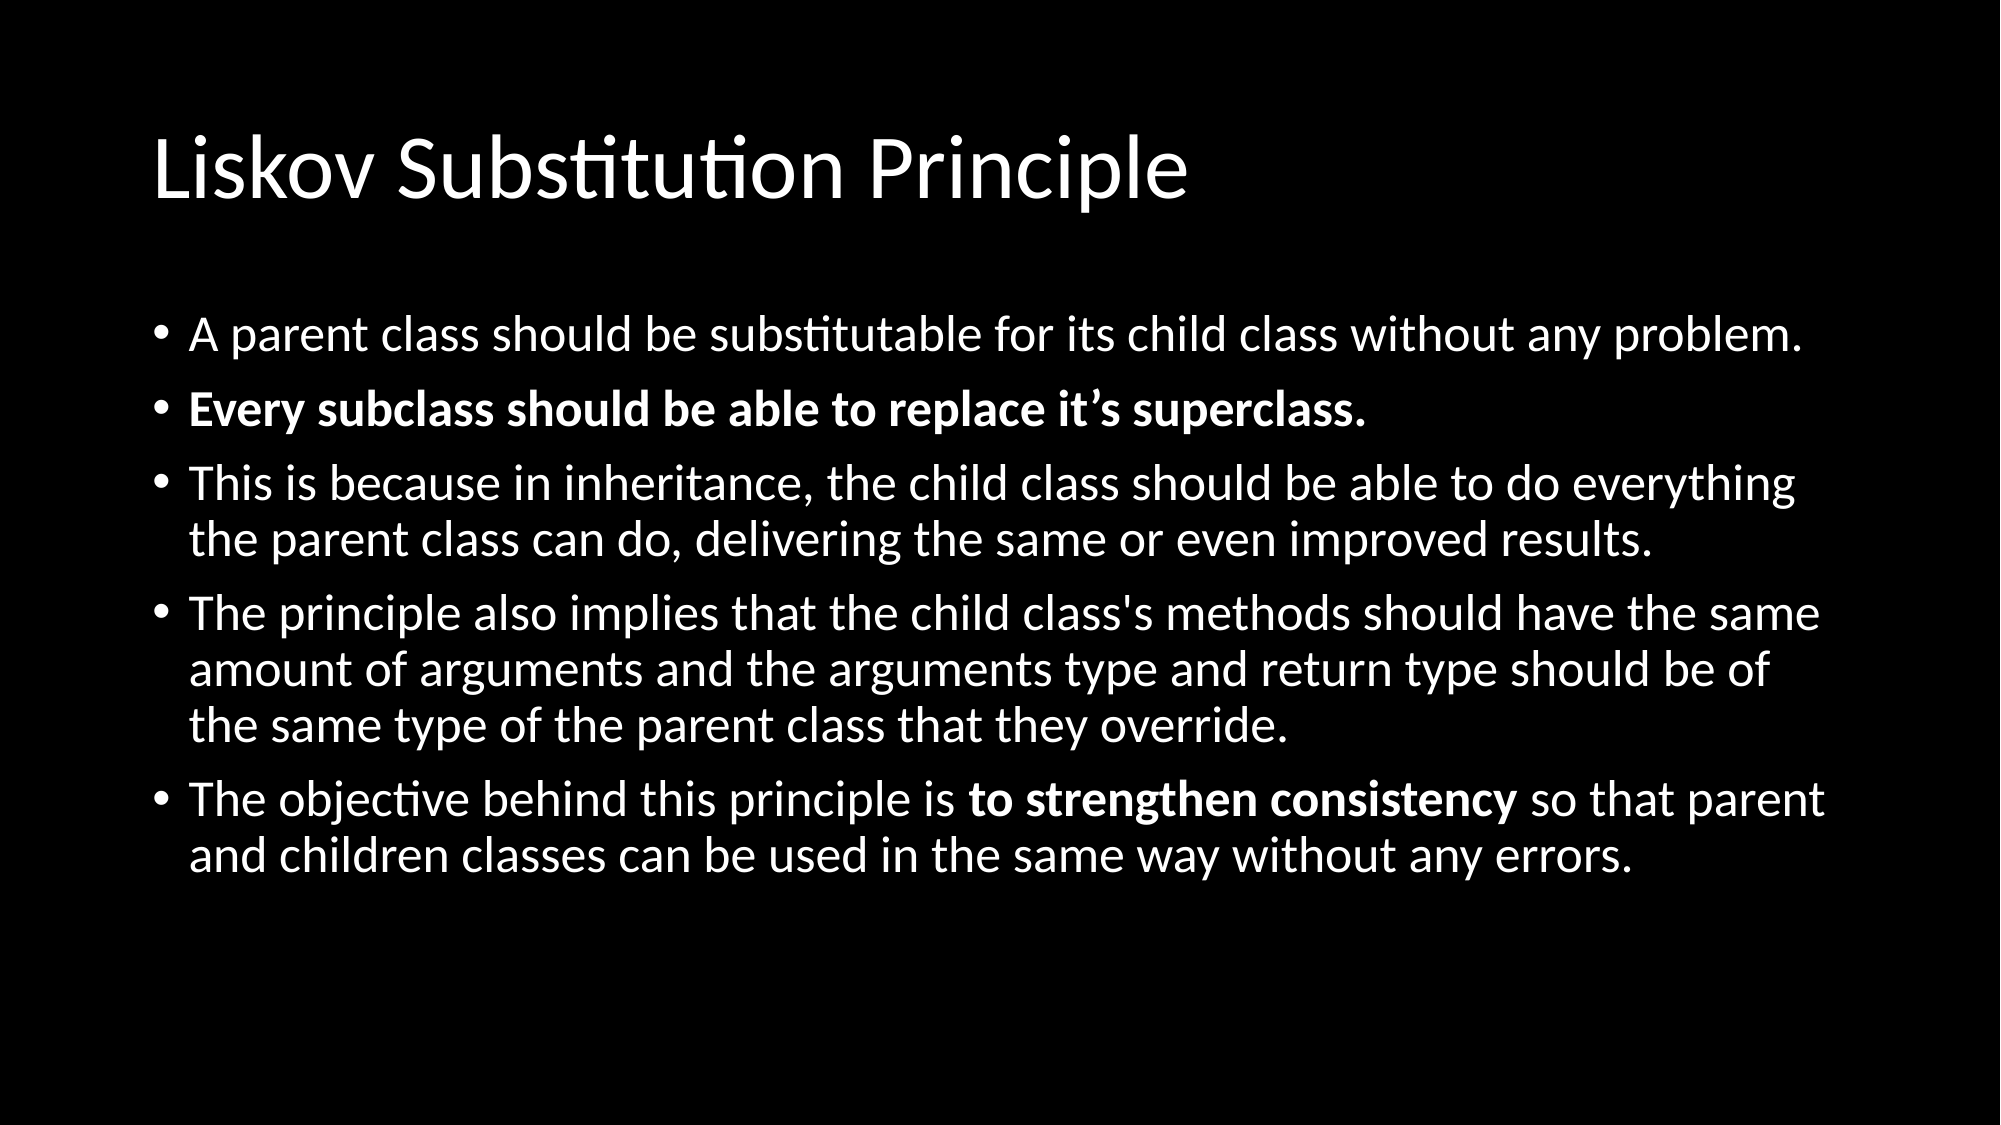

# Liskov Substitution Principle
A parent class should be substitutable for its child class without any problem.
Every subclass should be able to replace it’s superclass.
This is because in inheritance, the child class should be able to do everything the parent class can do, delivering the same or even improved results.
The principle also implies that the child class's methods should have the same amount of arguments and the arguments type and return type should be of the same type of the parent class that they override.
The objective behind this principle is to strengthen consistency so that parent and children classes can be used in the same way without any errors.